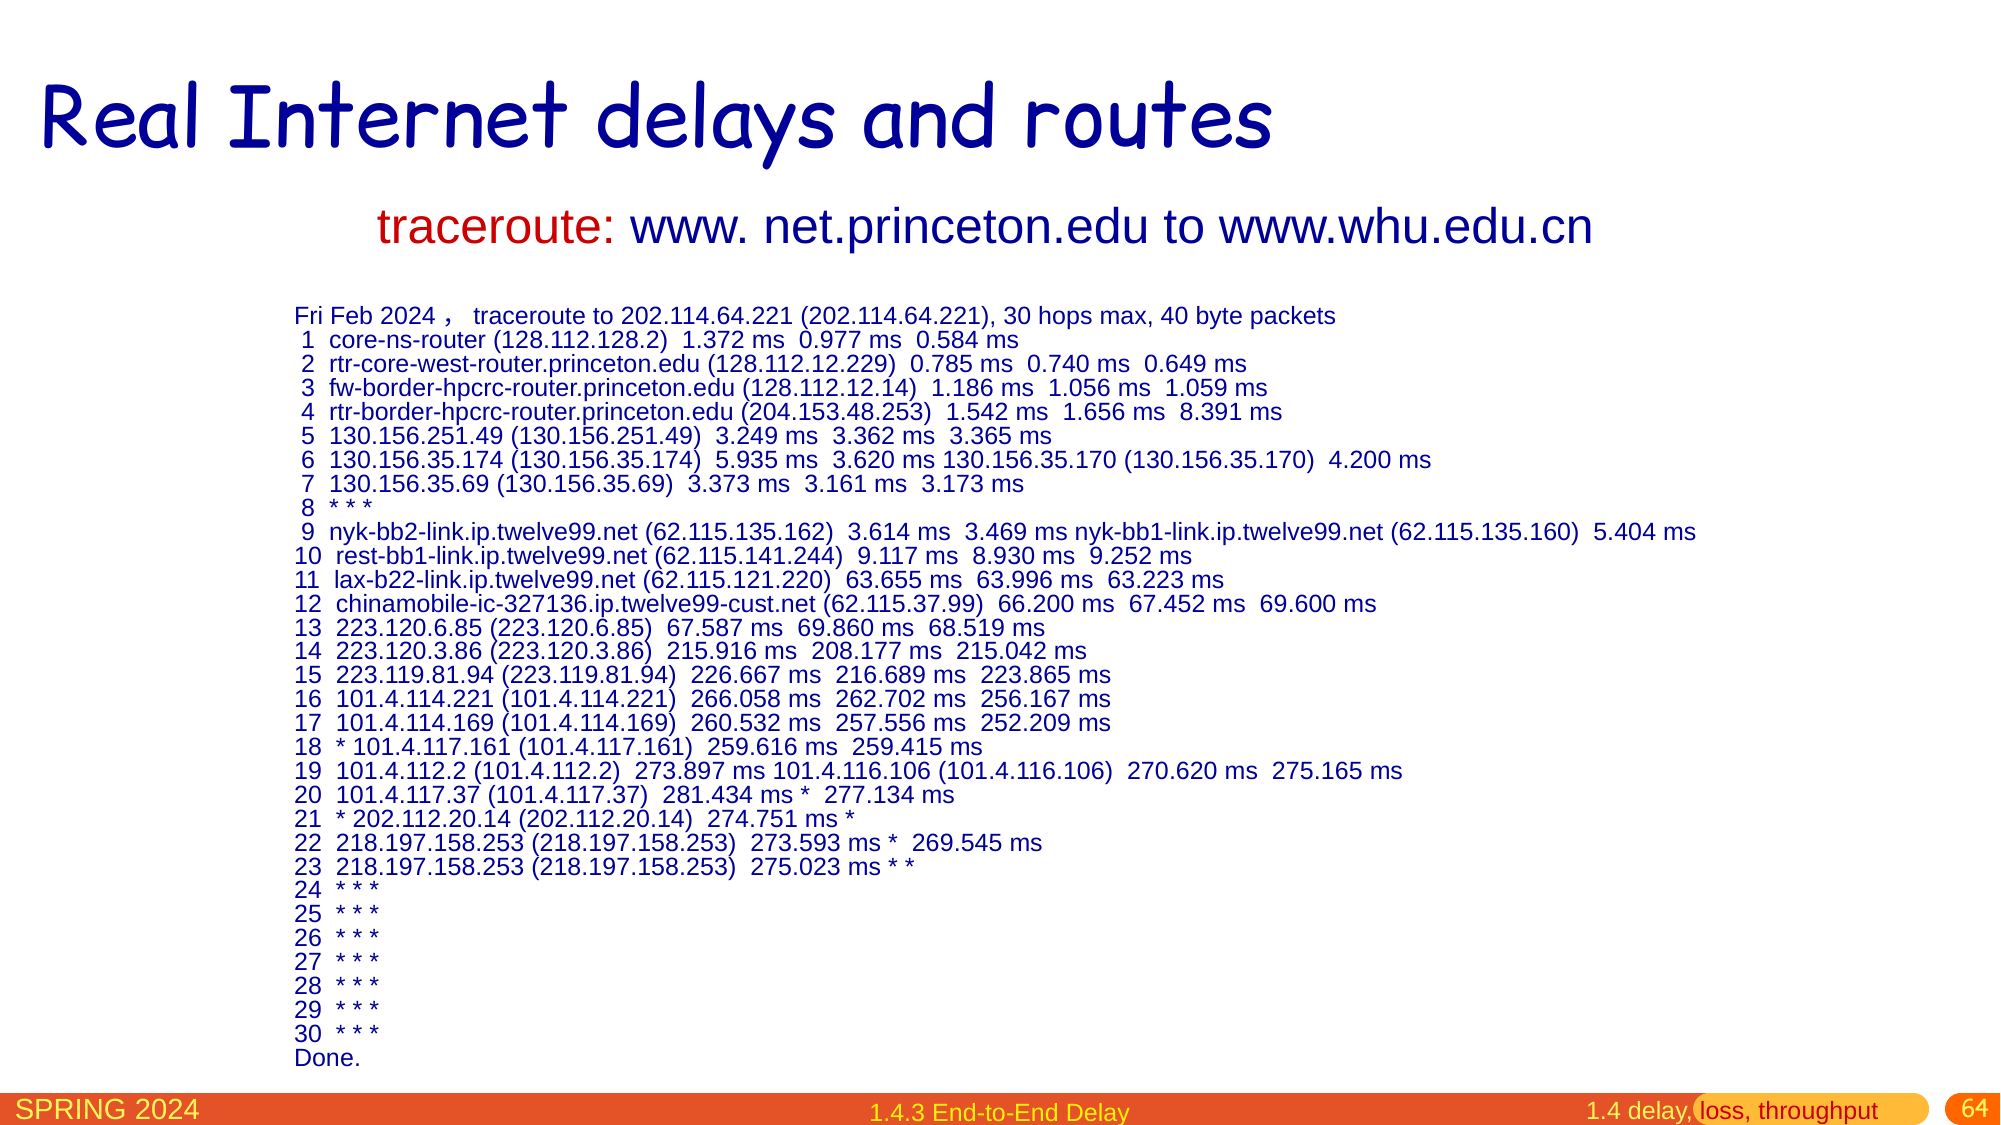

Real Internet delays and routes
traceroute: www. net.princeton.edu to www.whu.edu.cn
Fri Feb 2024，traceroute to 202.114.64.221 (202.114.64.221), 30 hops max, 40 byte packets
 1  core-ns-router (128.112.128.2)  1.372 ms  0.977 ms  0.584 ms
 2  rtr-core-west-router.princeton.edu (128.112.12.229)  0.785 ms  0.740 ms  0.649 ms
 3  fw-border-hpcrc-router.princeton.edu (128.112.12.14)  1.186 ms  1.056 ms  1.059 ms
 4  rtr-border-hpcrc-router.princeton.edu (204.153.48.253)  1.542 ms  1.656 ms  8.391 ms
 5  130.156.251.49 (130.156.251.49)  3.249 ms  3.362 ms  3.365 ms
 6  130.156.35.174 (130.156.35.174)  5.935 ms  3.620 ms 130.156.35.170 (130.156.35.170)  4.200 ms
 7  130.156.35.69 (130.156.35.69)  3.373 ms  3.161 ms  3.173 ms
 8  * * *
 9  nyk-bb2-link.ip.twelve99.net (62.115.135.162)  3.614 ms  3.469 ms nyk-bb1-link.ip.twelve99.net (62.115.135.160)  5.404 ms
10  rest-bb1-link.ip.twelve99.net (62.115.141.244)  9.117 ms  8.930 ms  9.252 ms
11  lax-b22-link.ip.twelve99.net (62.115.121.220)  63.655 ms  63.996 ms  63.223 ms
12  chinamobile-ic-327136.ip.twelve99-cust.net (62.115.37.99)  66.200 ms  67.452 ms  69.600 ms
13  223.120.6.85 (223.120.6.85)  67.587 ms  69.860 ms  68.519 ms
14  223.120.3.86 (223.120.3.86)  215.916 ms  208.177 ms  215.042 ms
15  223.119.81.94 (223.119.81.94)  226.667 ms  216.689 ms  223.865 ms
16  101.4.114.221 (101.4.114.221)  266.058 ms  262.702 ms  256.167 ms
17  101.4.114.169 (101.4.114.169)  260.532 ms  257.556 ms  252.209 ms
18  * 101.4.117.161 (101.4.117.161)  259.616 ms  259.415 ms
19  101.4.112.2 (101.4.112.2)  273.897 ms 101.4.116.106 (101.4.116.106)  270.620 ms  275.165 ms
20  101.4.117.37 (101.4.117.37)  281.434 ms *  277.134 ms
21  * 202.112.20.14 (202.112.20.14)  274.751 ms *
22  218.197.158.253 (218.197.158.253)  273.593 ms *  269.545 ms
23  218.197.158.253 (218.197.158.253)  275.023 ms * *
24  * * *
25  * * *
26  * * *
27  * * *
28  * * *
29  * * *
30  * * *
Done.
1.4.3 End-to-End Delay
64
1.4 delay, loss, throughput